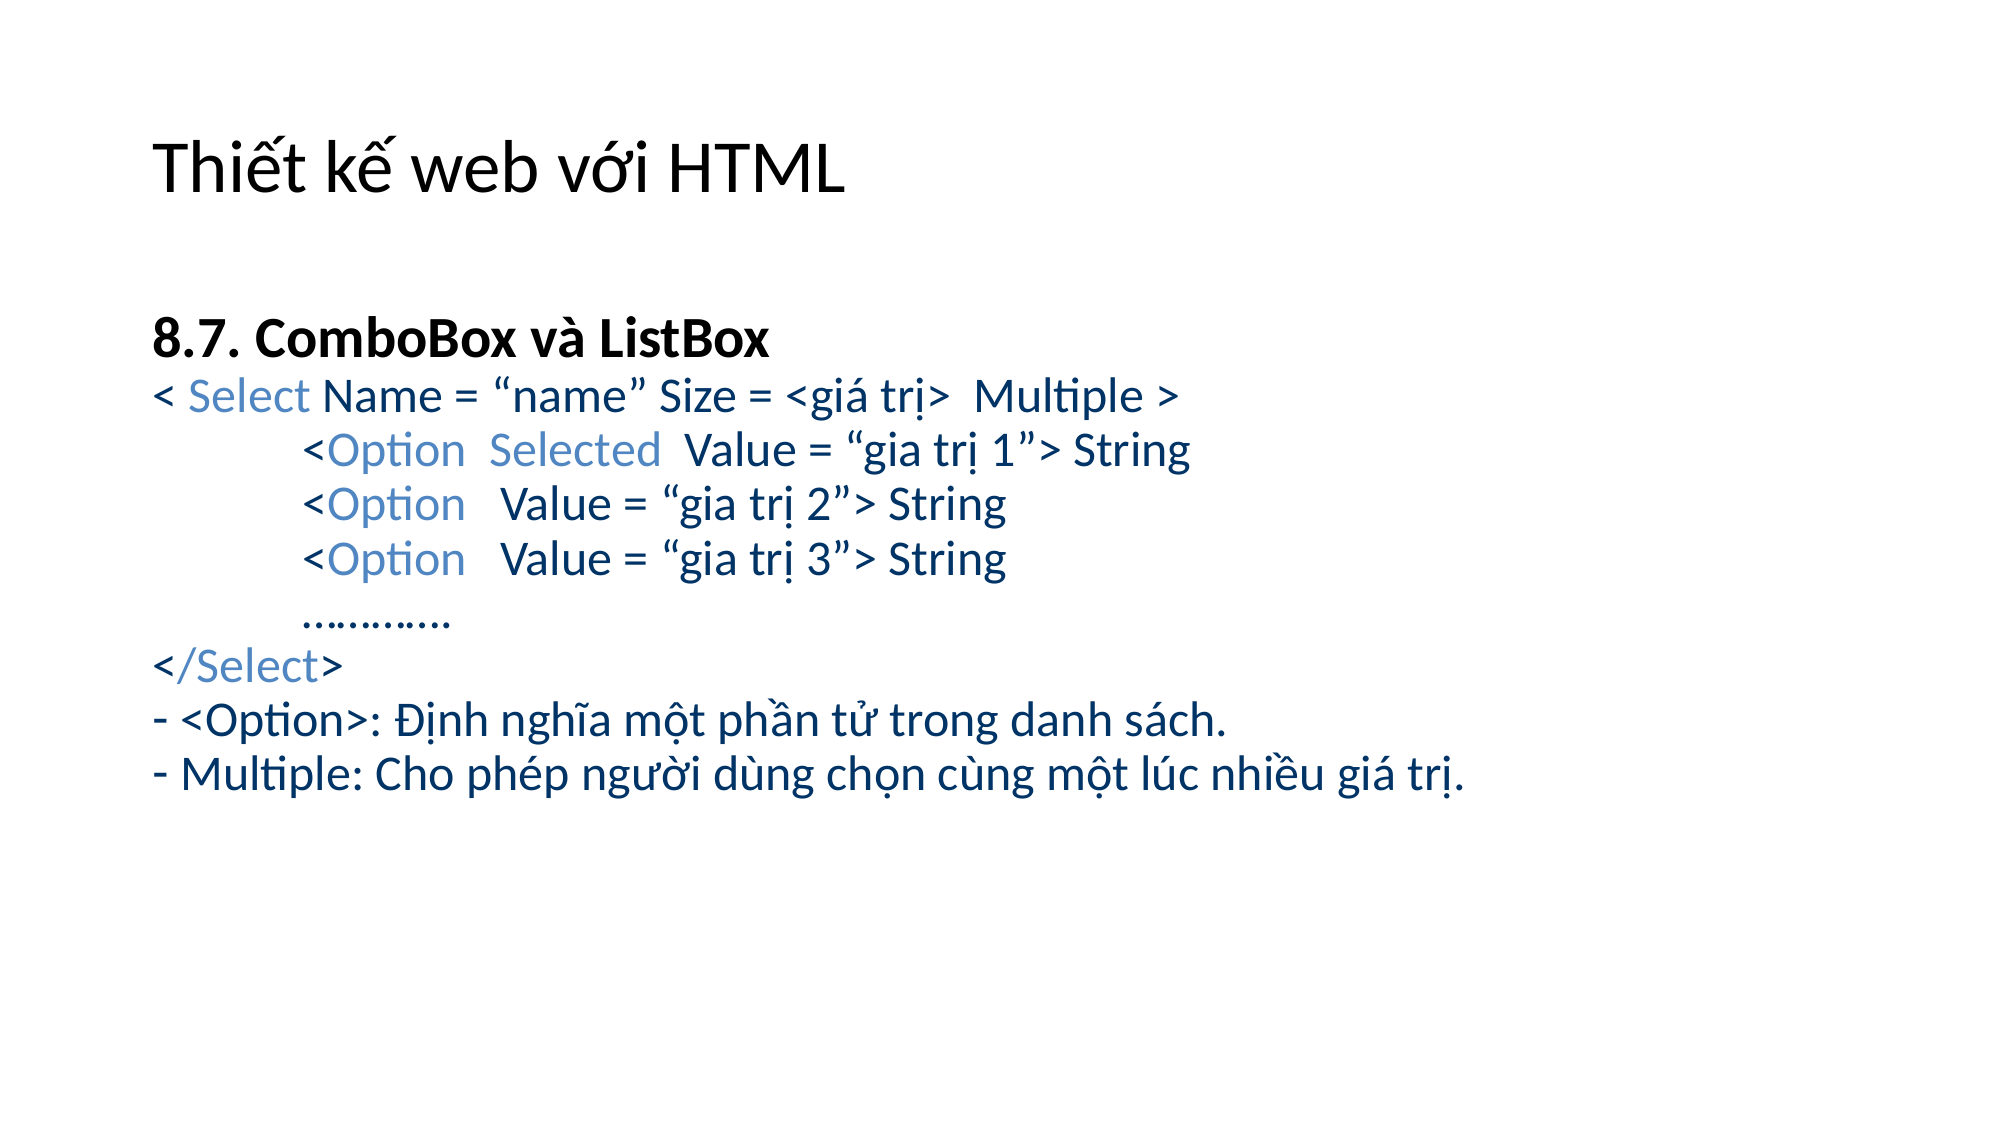

# Thiết kế web với HTML
8.7. ComboBox và ListBox
< Select Name = “name” Size = <giá trị>  Multiple >
	<Option  Selected  Value = “gia trị 1”> String
	<Option   Value = “gia trị 2”> String
	<Option   Value = “gia trị 3”> String
	………….
</Select>
 <Option>: Định nghĩa một phần tử trong danh sách.
 Multiple: Cho phép người dùng chọn cùng một lúc nhiều giá trị.